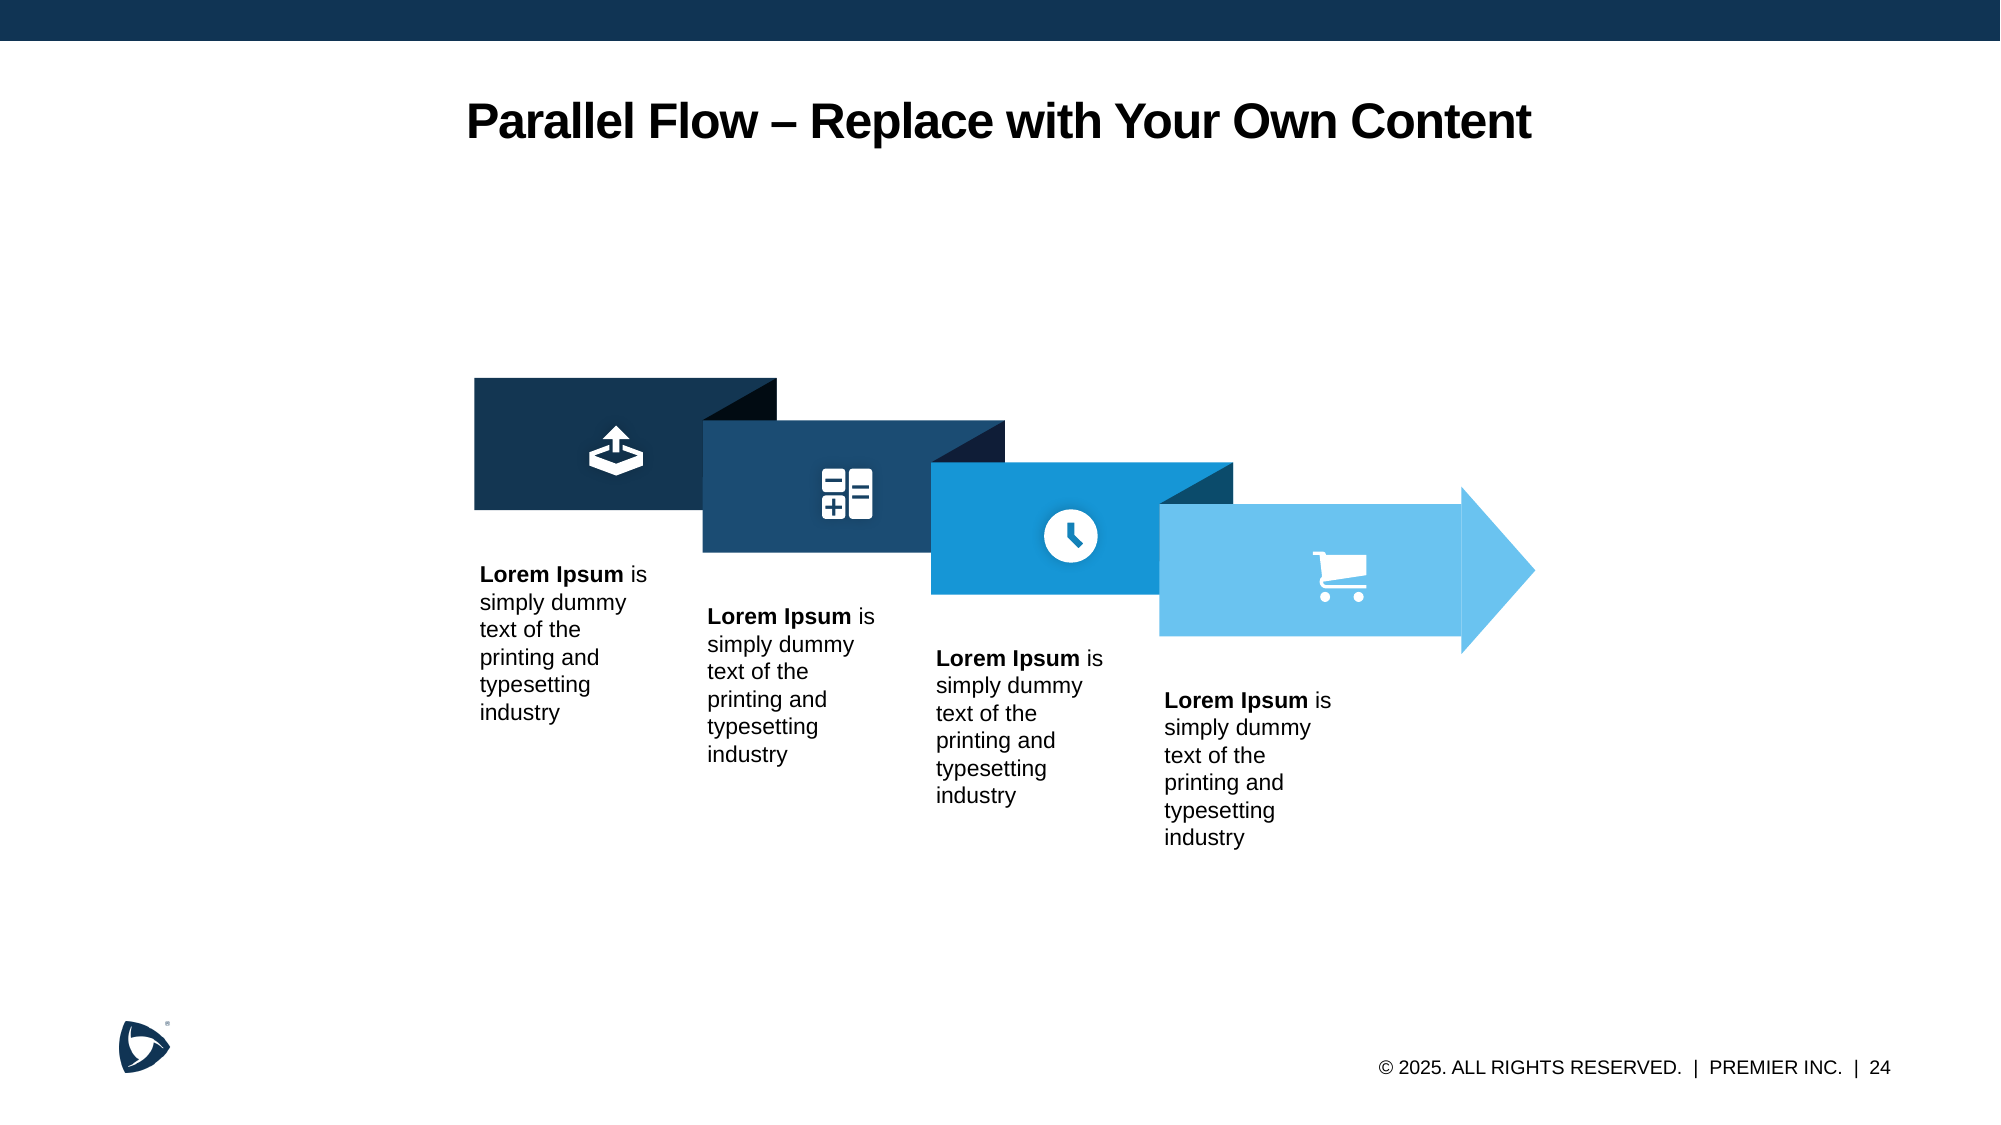

# Parallel Flow – Replace with Your Own Content

Lorem Ipsum is simply dummy text of the printing and typesetting industry
Lorem Ipsum is simply dummy text of the printing and typesetting industry
Lorem Ipsum is simply dummy text of the printing and typesetting industry
Lorem Ipsum is simply dummy text of the printing and typesetting industry
01
Example text

Example Text

02
03
Example Text
Example Text